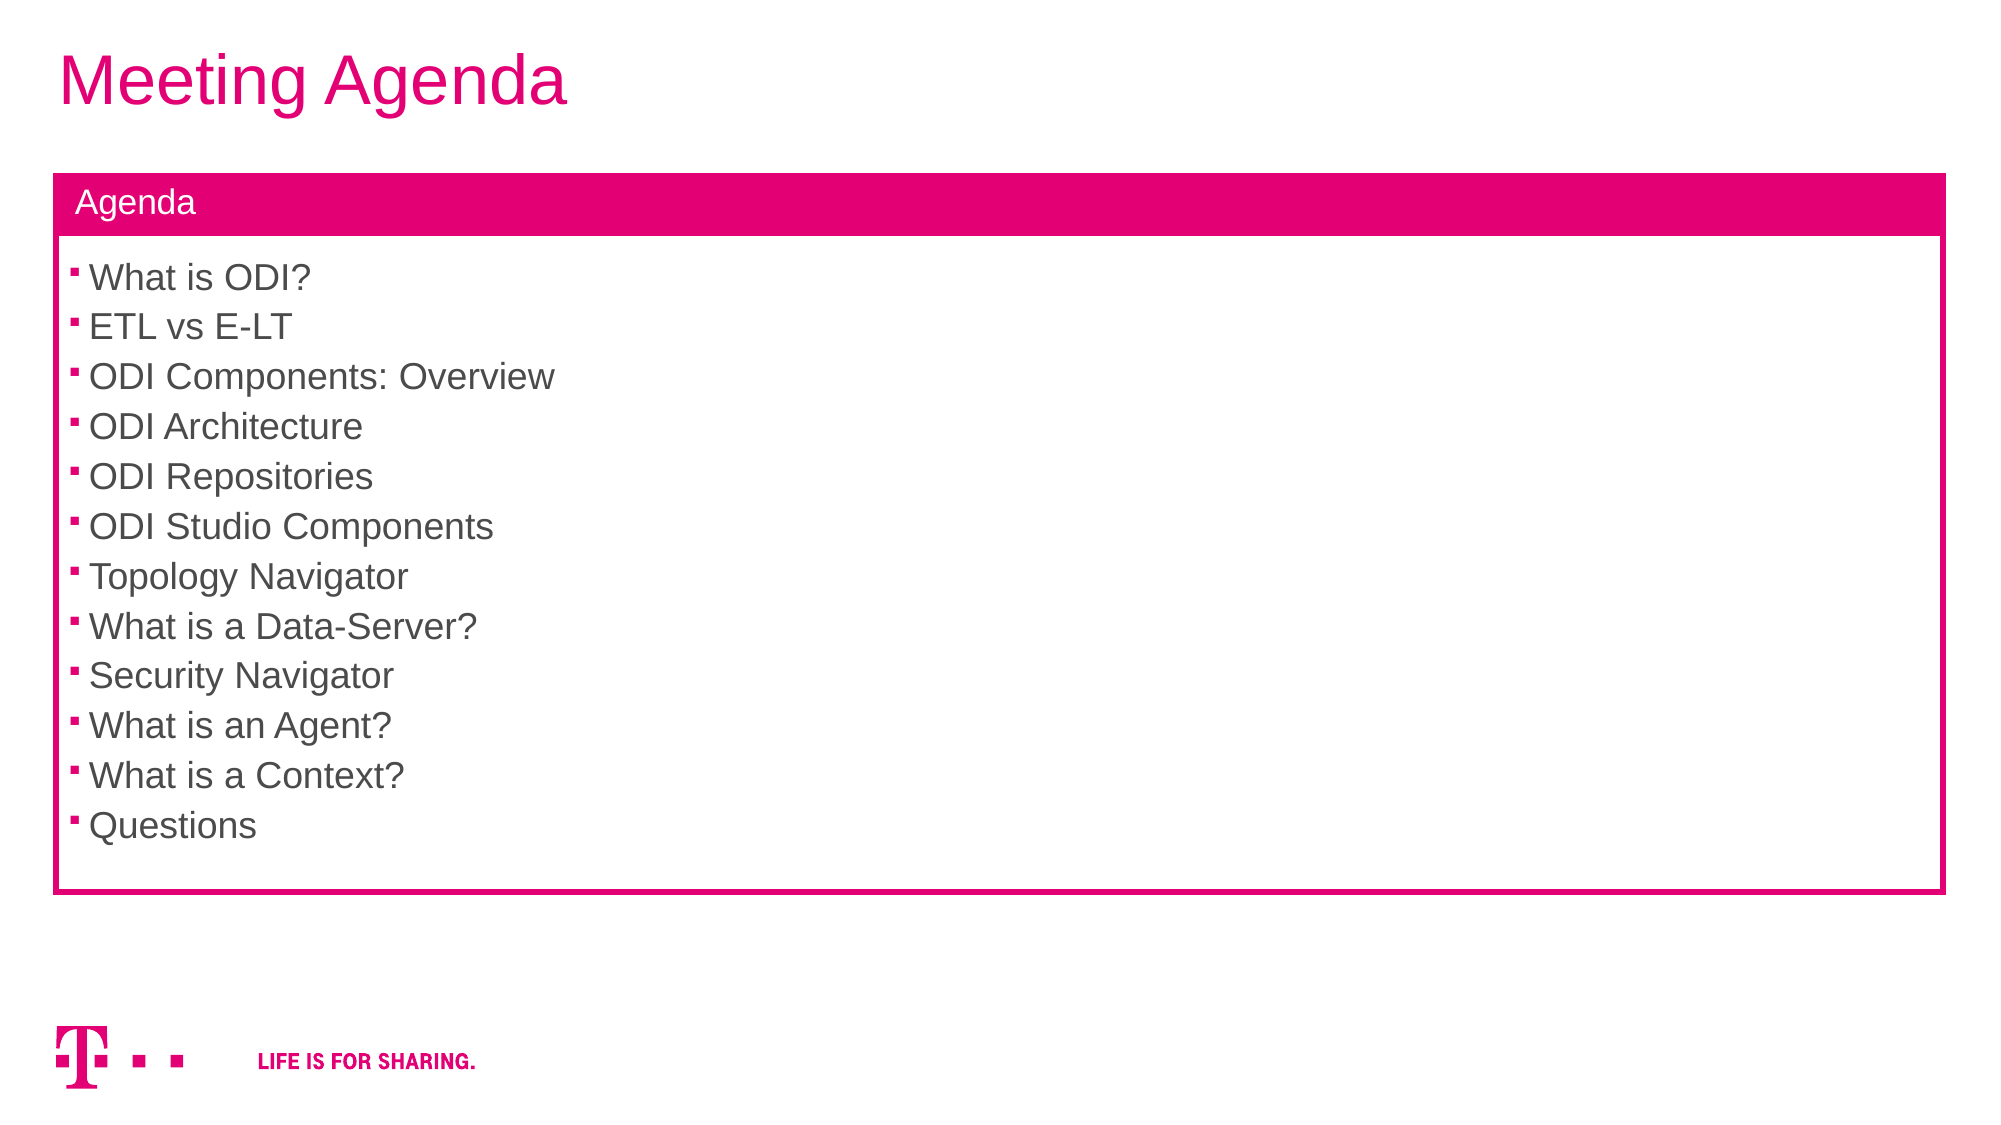

# Meeting Agenda
Agenda

What is ODI?
ETL vs E-LT
ODI Components: Overview
ODI Architecture
ODI Repositories
ODI Studio Components
Topology Navigator
What is a Data-Server?
Security Navigator
What is an Agent?
What is a Context?
Questions